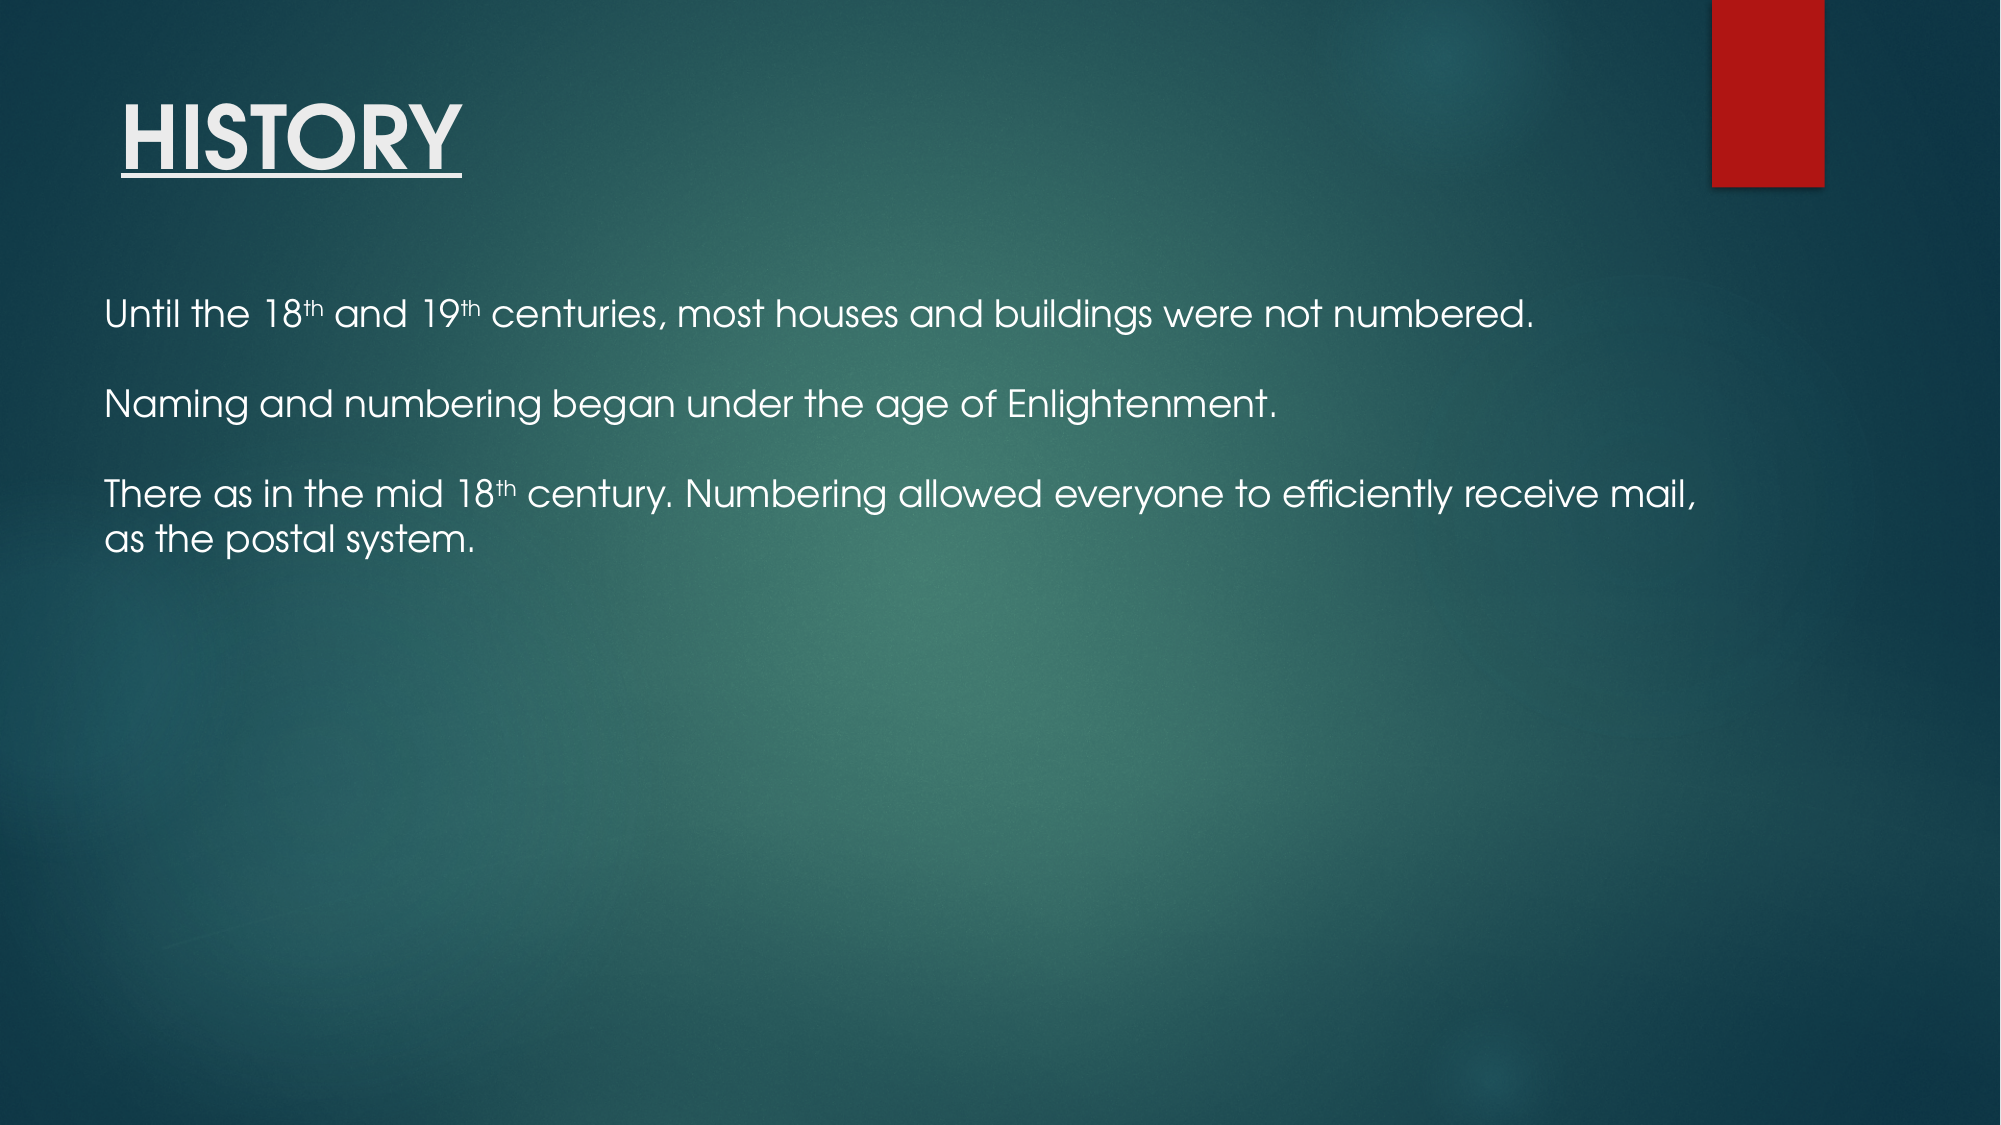

HISTORY
Until the 18th and 19th centuries, most houses and buildings were not numbered.

Naming and numbering began under the age of Enlightenment.

There as in the mid 18th century. Numbering allowed everyone to efficiently receive mail,
as the postal system.